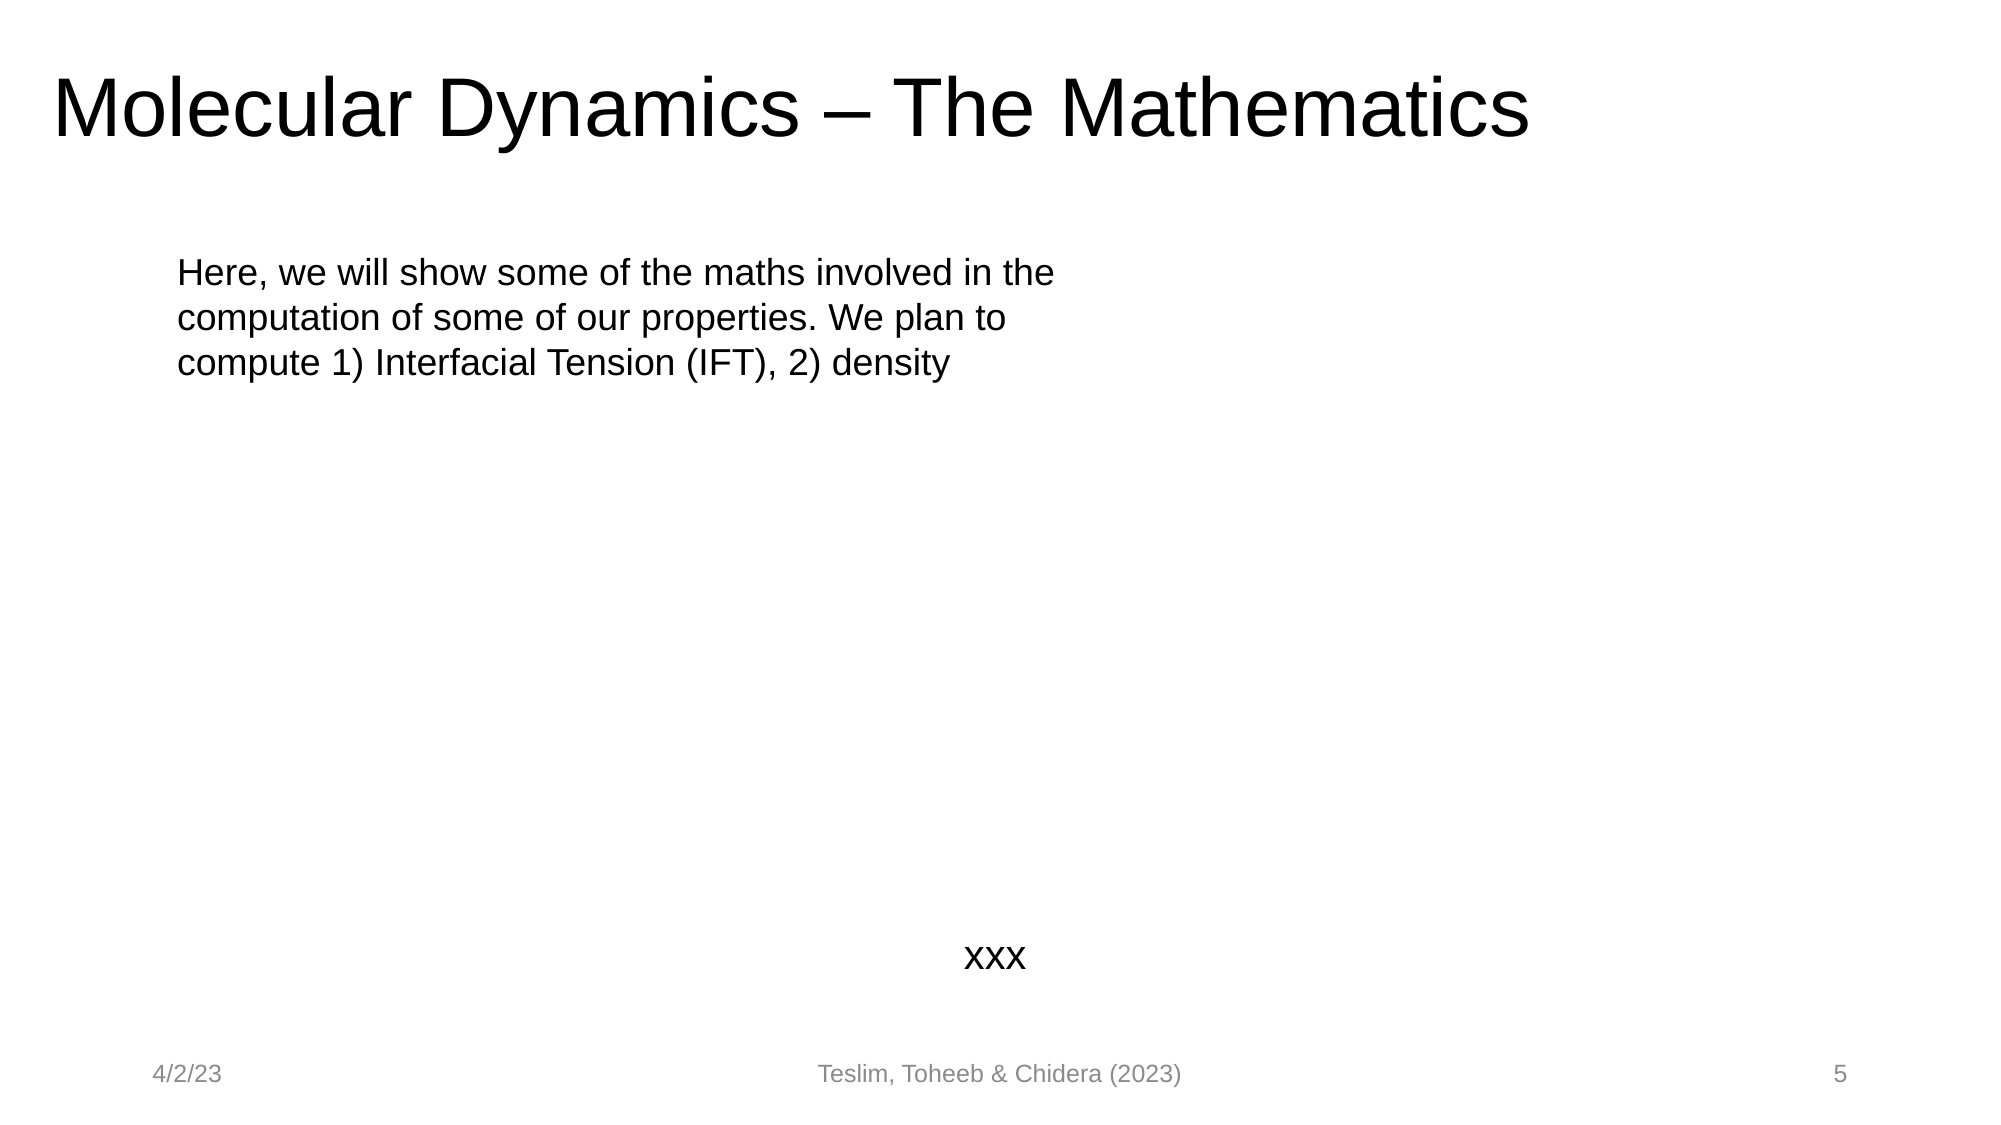

# Molecular Dynamics – The Mathematics
Here, we will show some of the maths involved in the computation of some of our properties. We plan to compute 1) Interfacial Tension (IFT), 2) density
xxx
4/2/23
Teslim, Toheeb & Chidera (2023)
5